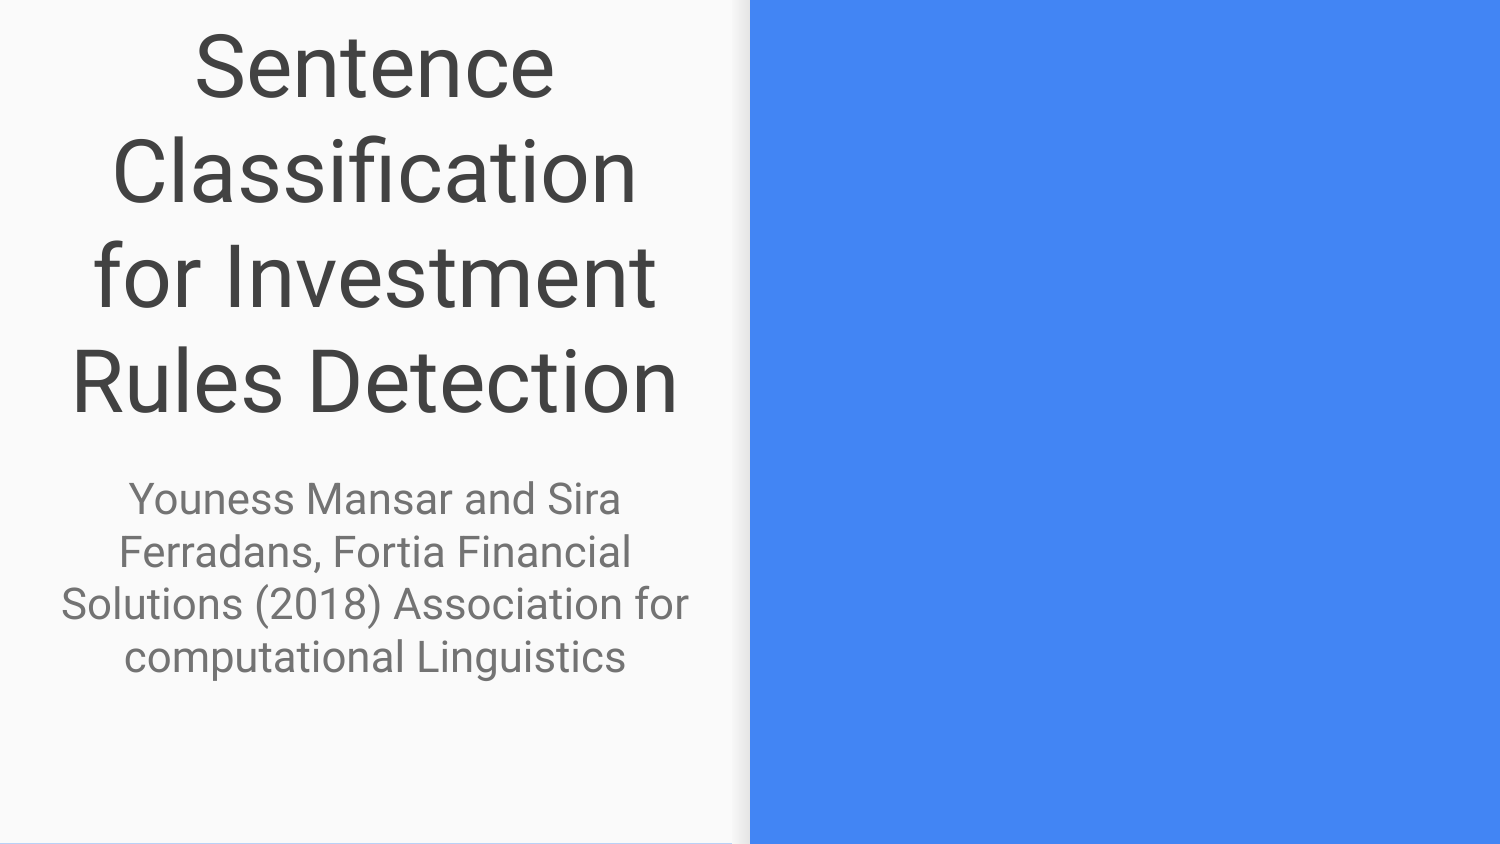

# Sentence Classification for Investment Rules Detection
Youness Mansar and Sira Ferradans, Fortia Financial Solutions (2018) Association for computational Linguistics